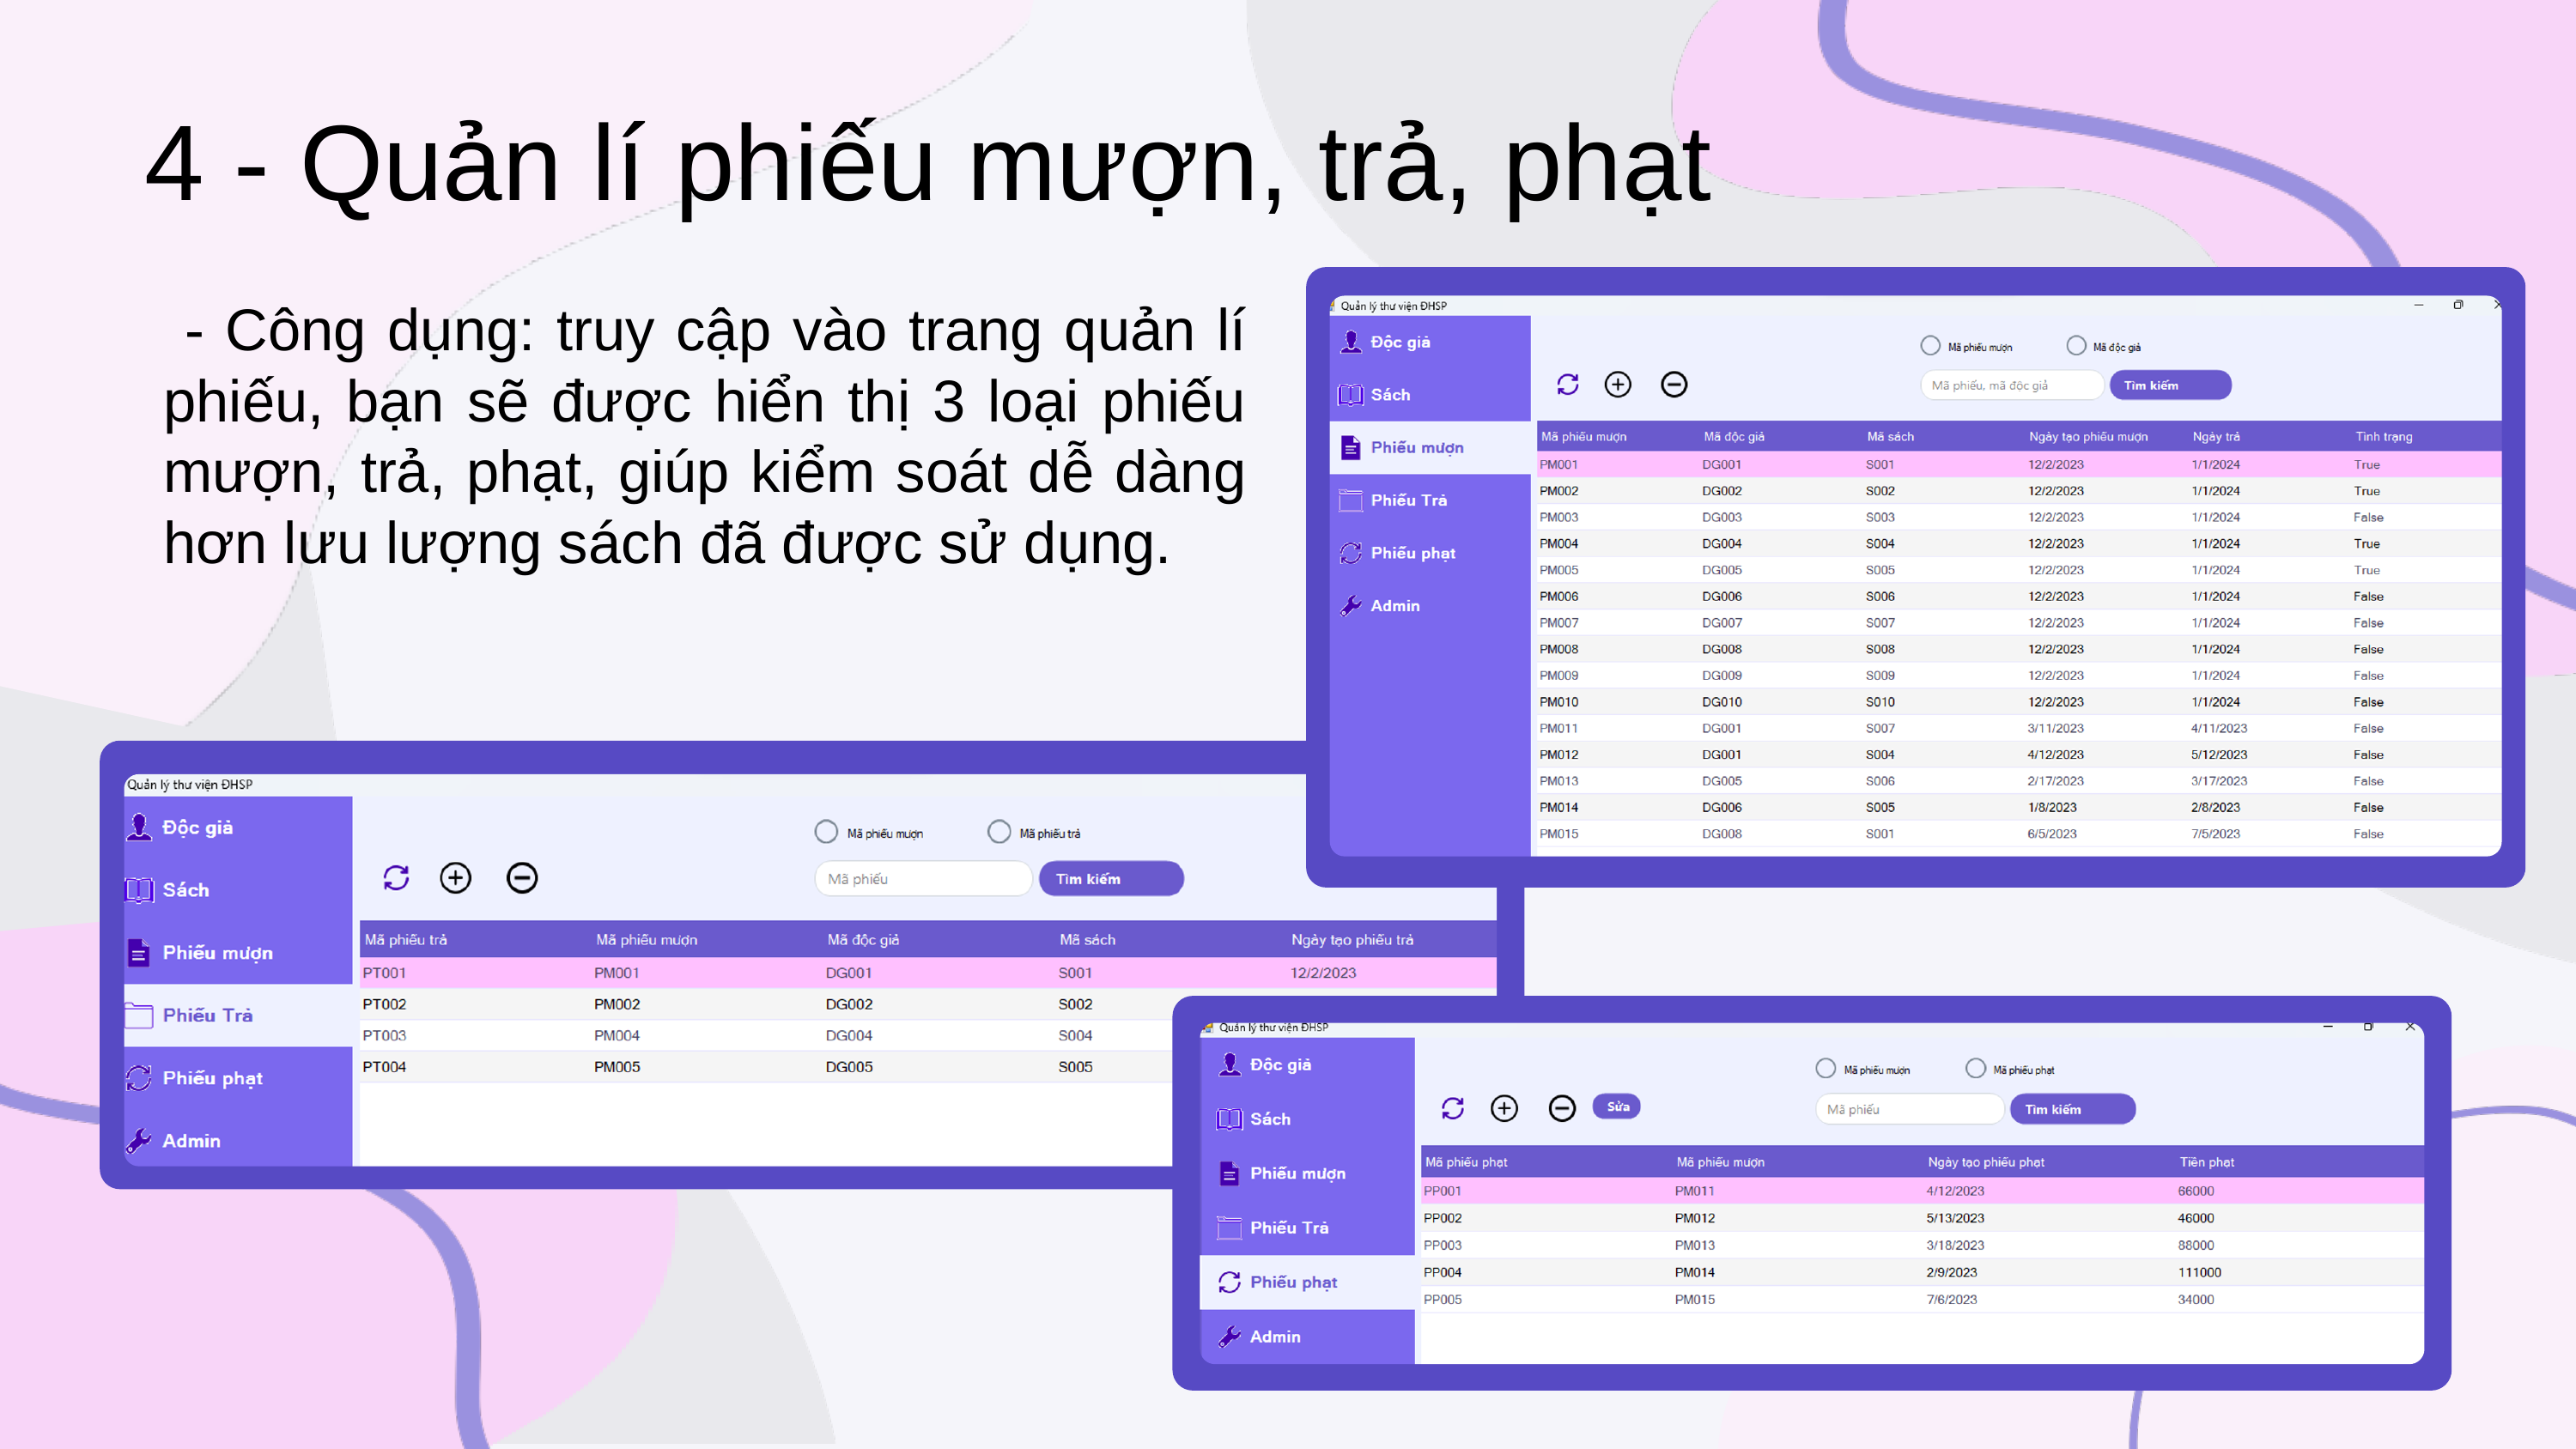

4 - Quản lí phiếu mượn, trả, phạt

 - Công dụng: truy cập vào trang quản lí phiếu, bạn sẽ được hiển thị 3 loại phiếu mượn, trả, phạt, giúp kiểm soát dễ dàng hơn lưu lượng sách đã được sử dụng.